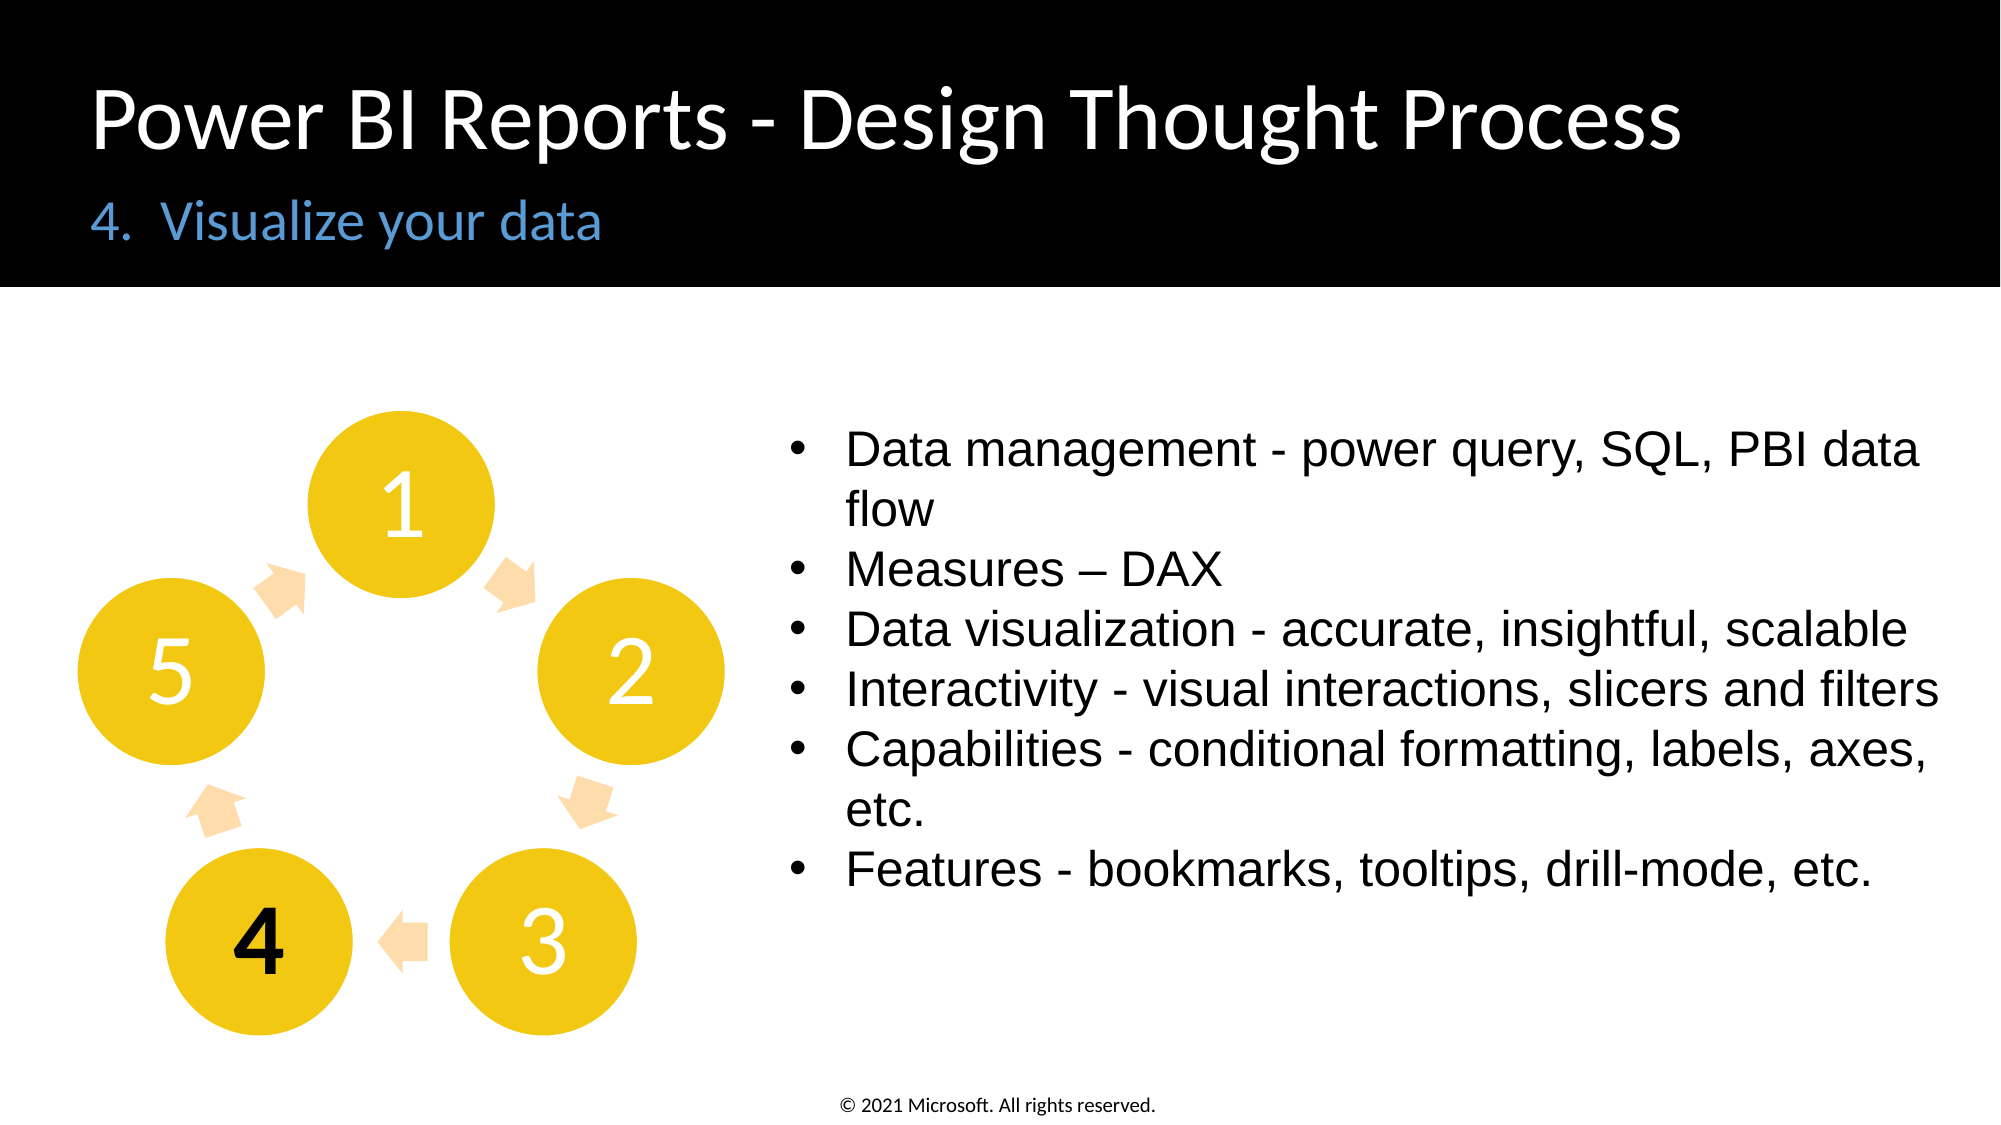

# Power BI Reports - Design Thought Process
4.  Visualize your data
1

2

3

4

5

Data management - power query, SQL, PBI data flow
Measures – DAX
Data visualization - accurate, insightful, scalable
Interactivity - visual interactions, slicers and filters
Capabilities - conditional formatting, labels, axes, etc.
Features - bookmarks, tooltips, drill-mode, etc.
4
© 2021 Microsoft. All rights reserved.